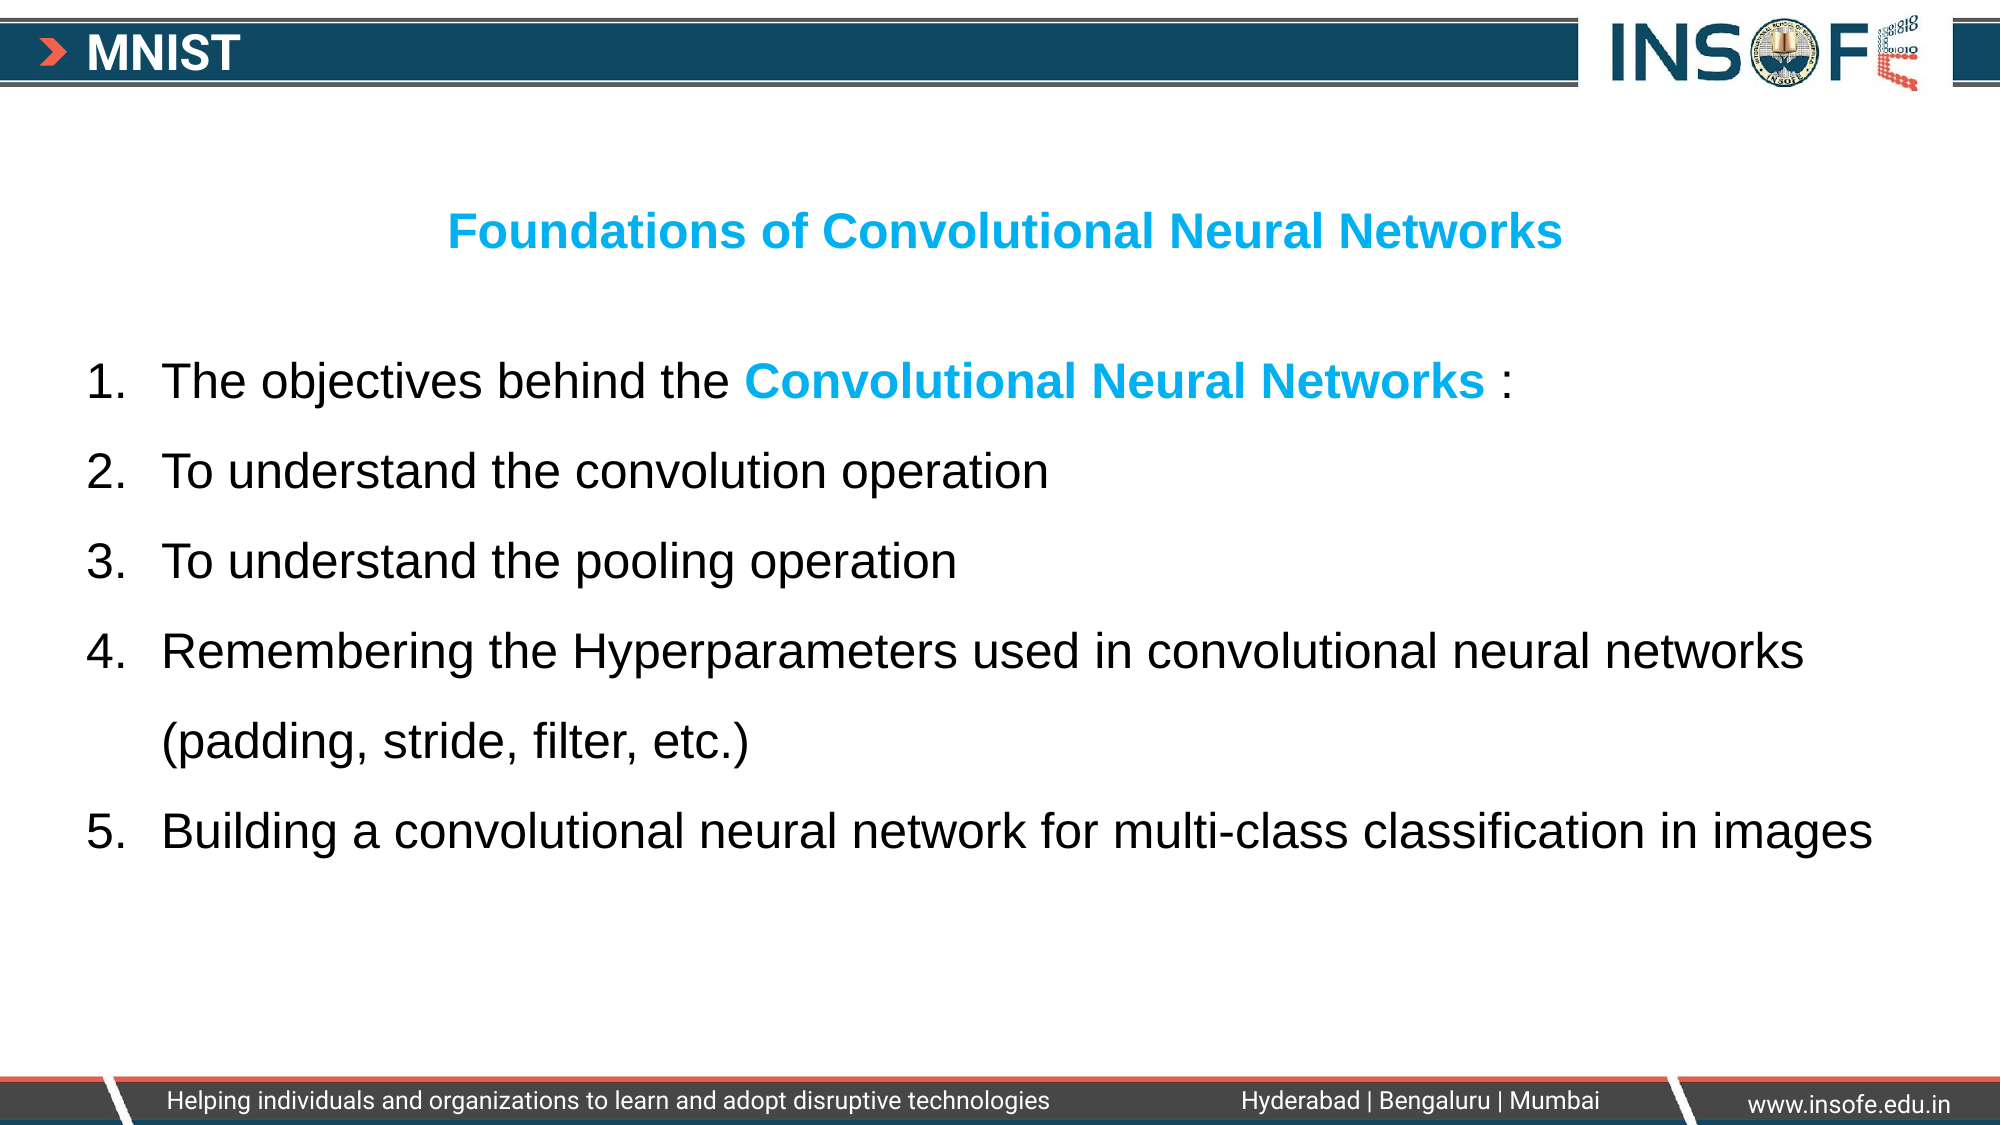

# MNIST
Foundations of Convolutional Neural Networks

The objectives behind the Convolutional Neural Networks :
To understand the convolution operation
To understand the pooling operation
Remembering the Hyperparameters used in convolutional neural networks (padding, stride, filter, etc.)
Building a convolutional neural network for multi-class classification in images